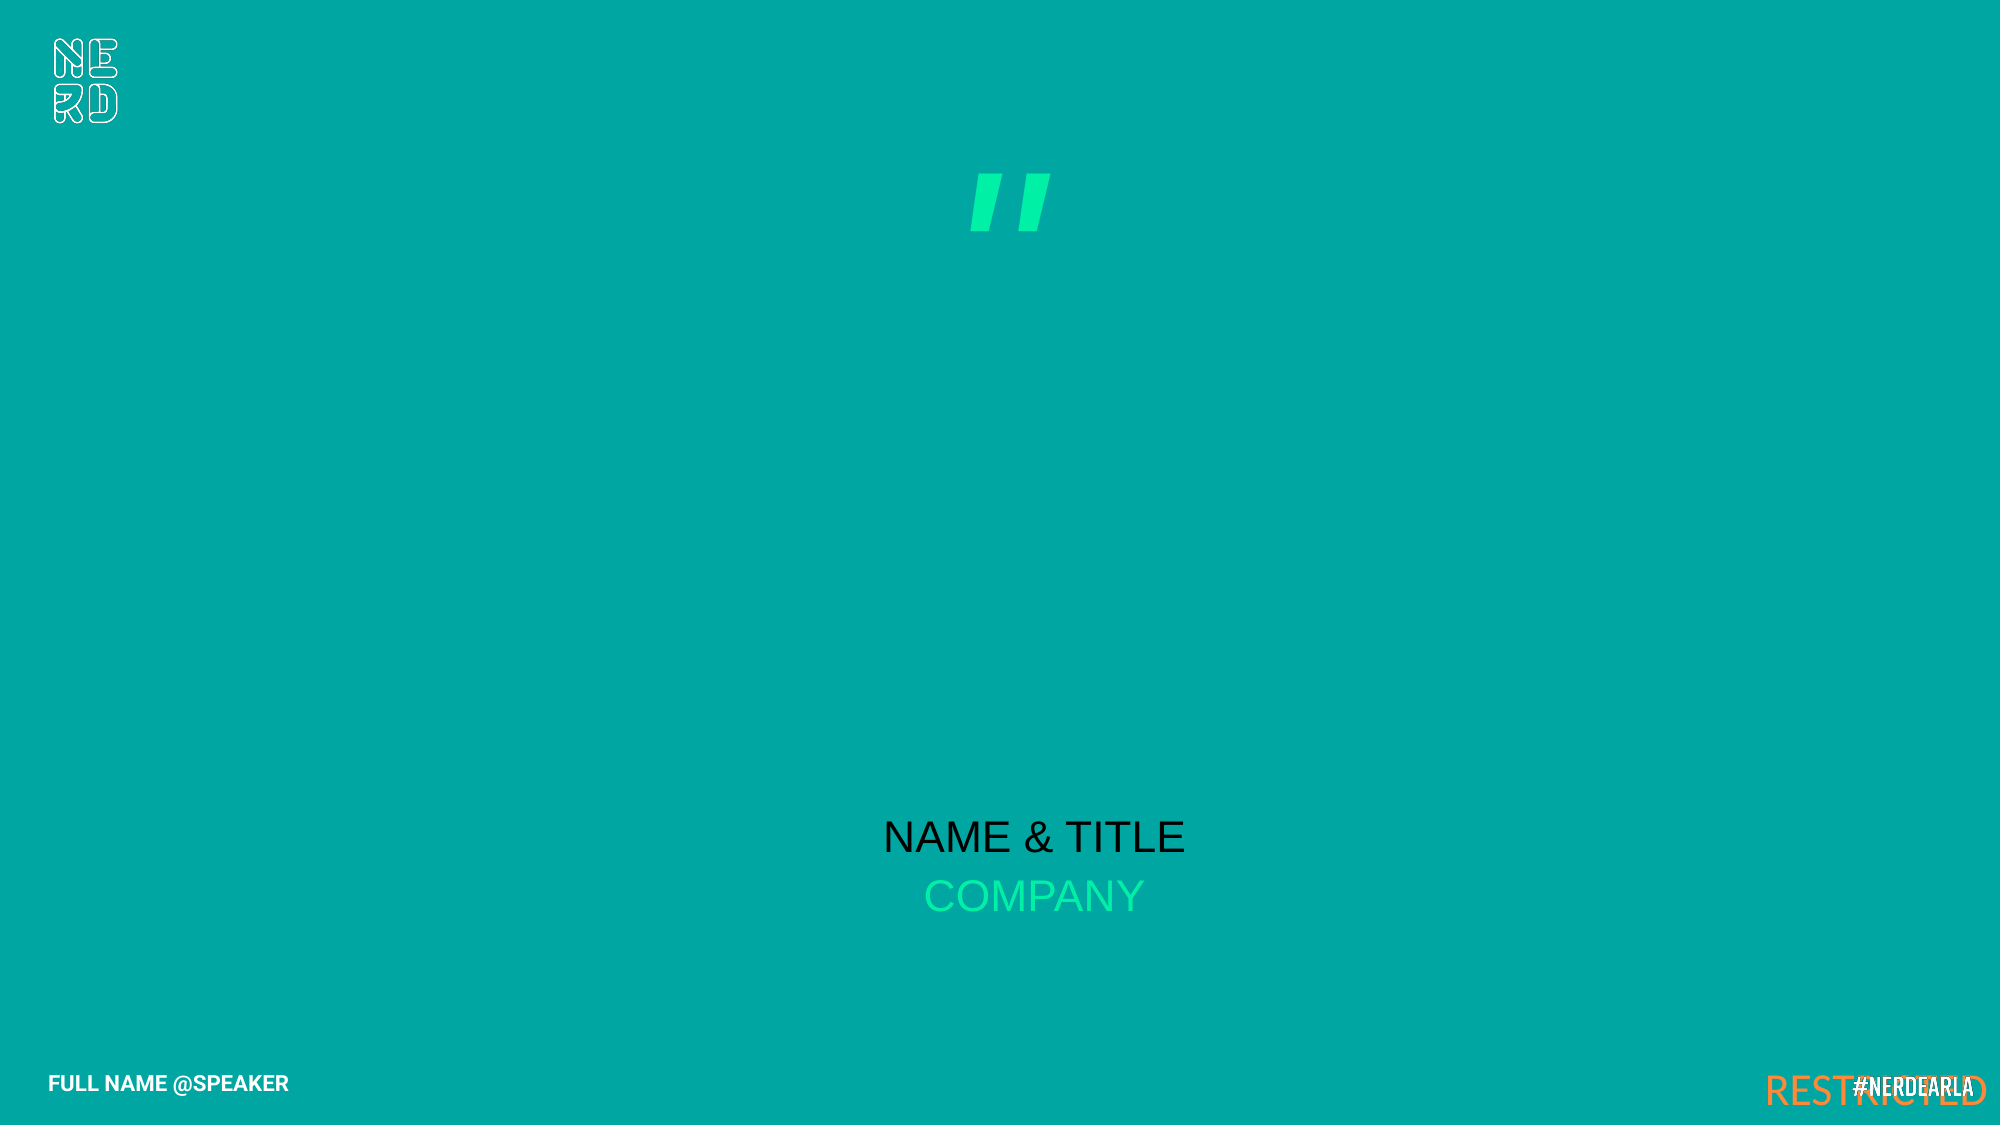

NAME & TITLE
COMPANY
FULL NAME @SPEAKER